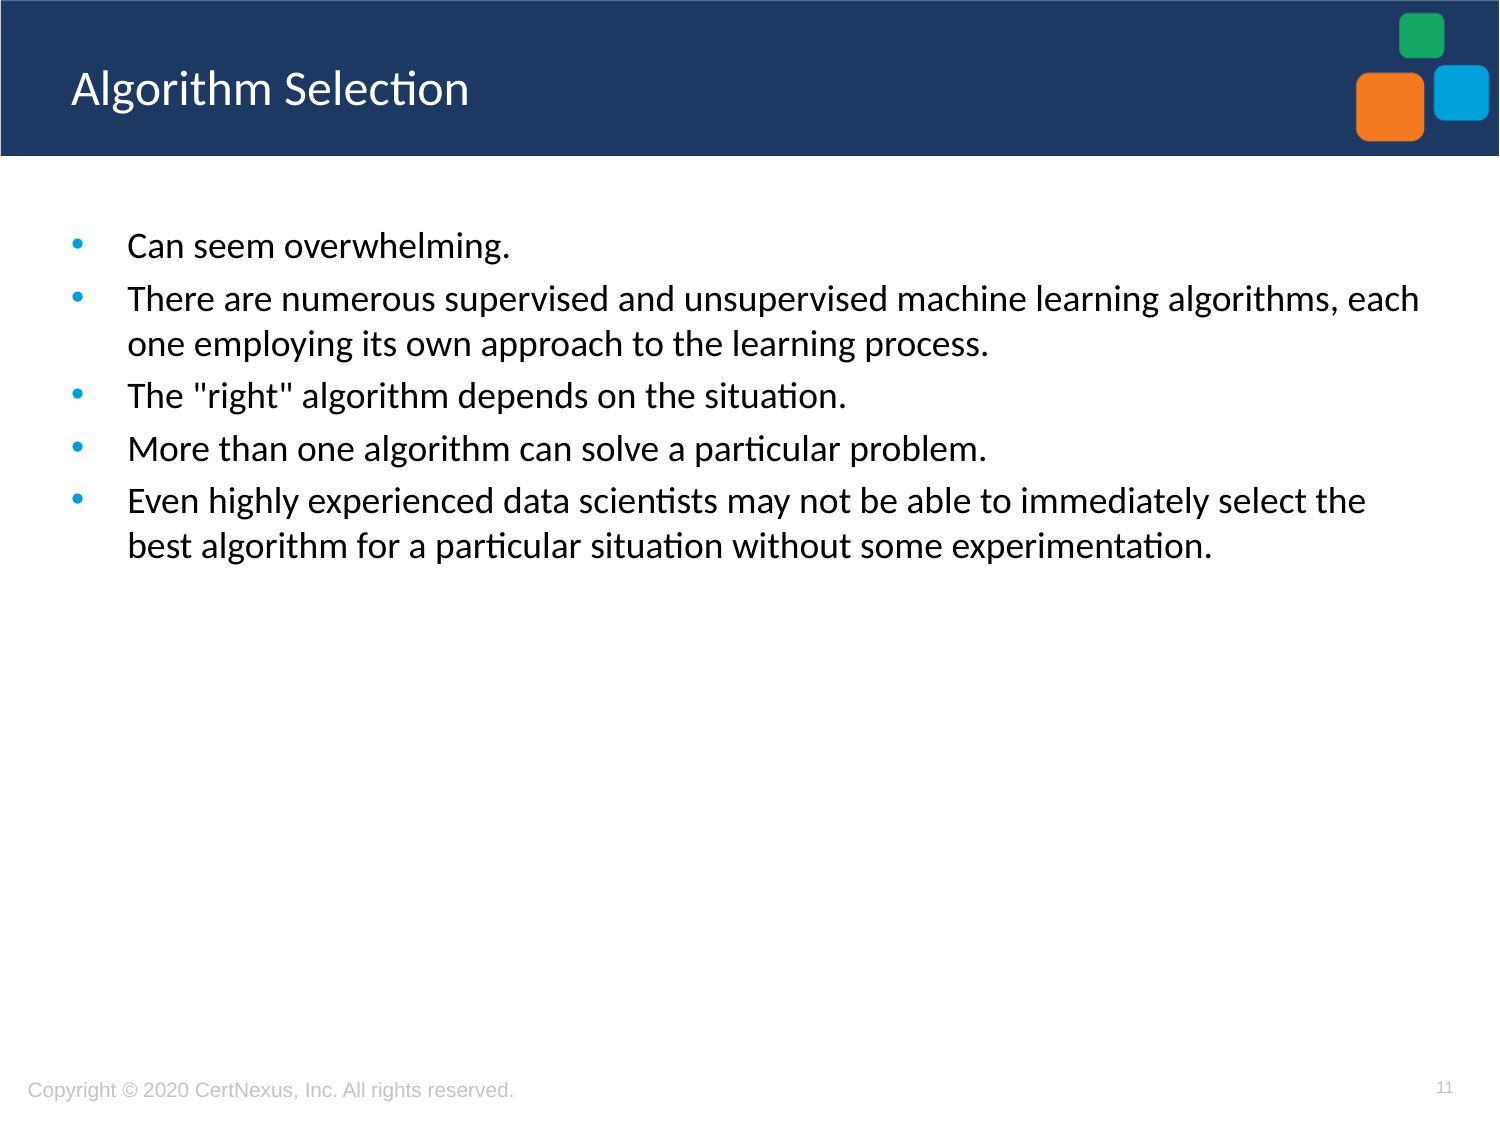

# Algorithm Selection
Can seem overwhelming.
There are numerous supervised and unsupervised machine learning algorithms, each one employing its own approach to the learning process.
The "right" algorithm depends on the situation.
More than one algorithm can solve a particular problem.
Even highly experienced data scientists may not be able to immediately select the best algorithm for a particular situation without some experimentation.
11